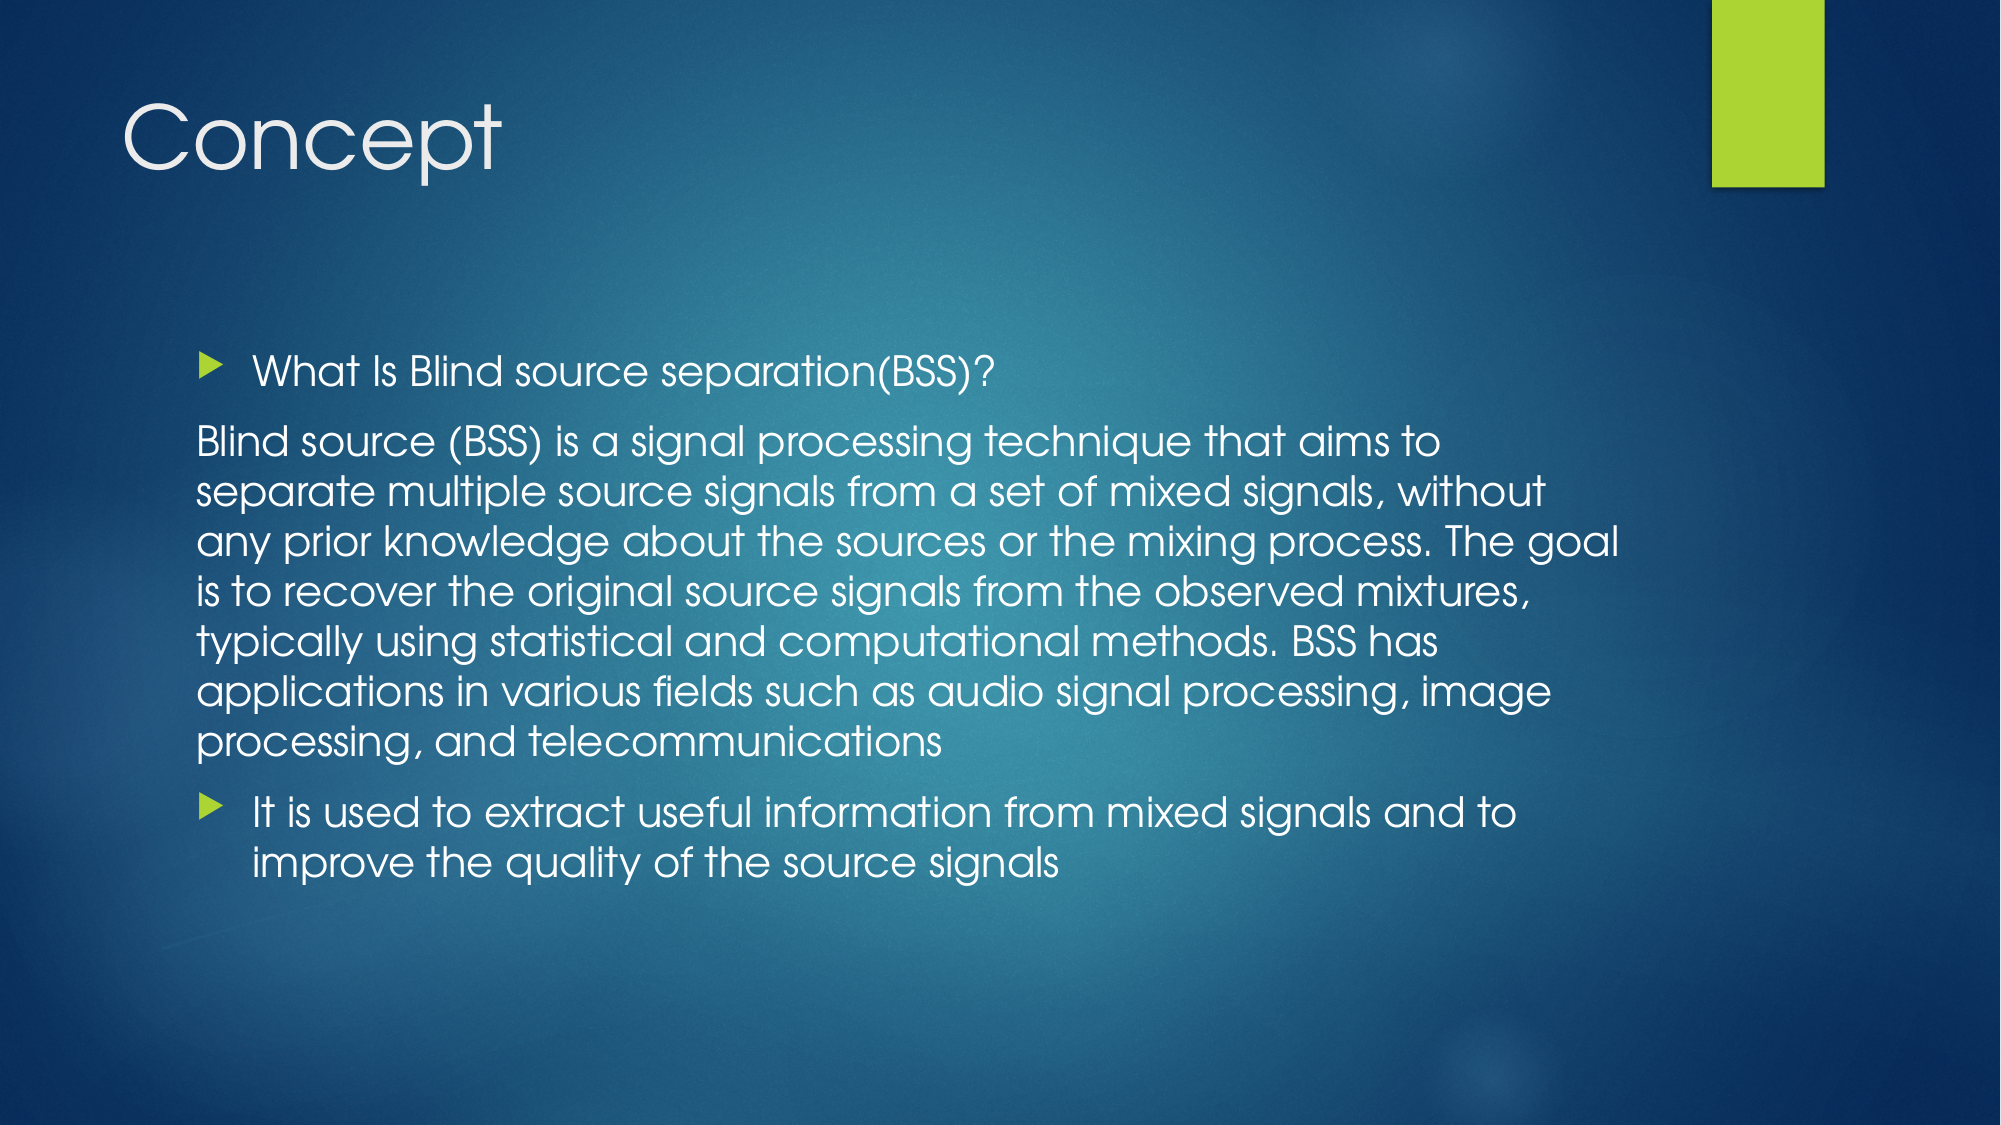

# Concept
What Is Blind source separation(BSS)?
Blind source (BSS) is a signal processing technique that aims to separate multiple source signals from a set of mixed signals, without any prior knowledge about the sources or the mixing process. The goal is to recover the original source signals from the observed mixtures, typically using statistical and computational methods. BSS has applications in various fields such as audio signal processing, image processing, and telecommunications
It is used to extract useful information from mixed signals and to improve the quality of the source signals